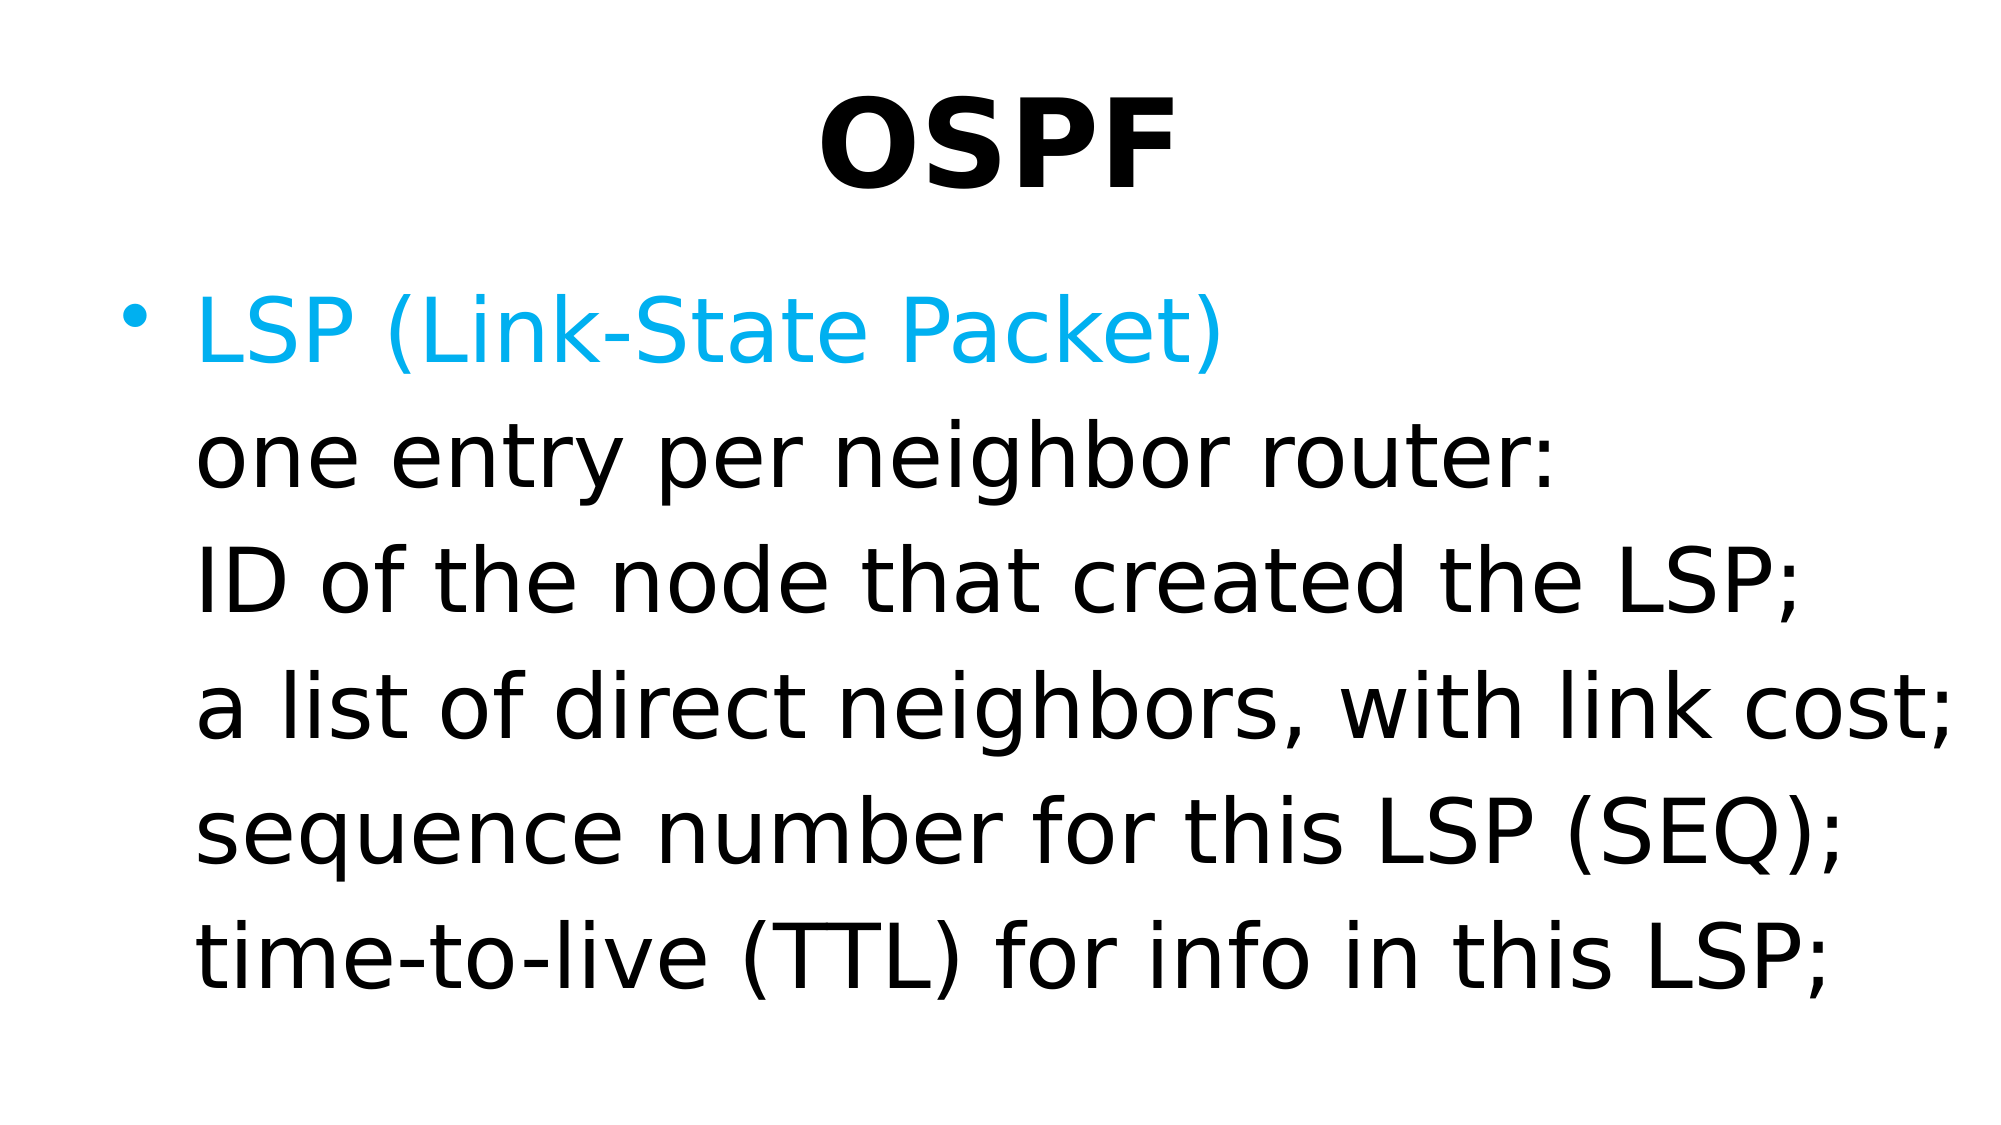

# OSPF
LSP (Link-State Packet)
	one entry per neighbor router:
	ID of the node that created the LSP;
	a list of direct neighbors, with link cost;
	sequence number for this LSP (SEQ);
	time-to-live (TTL) for info in this LSP;